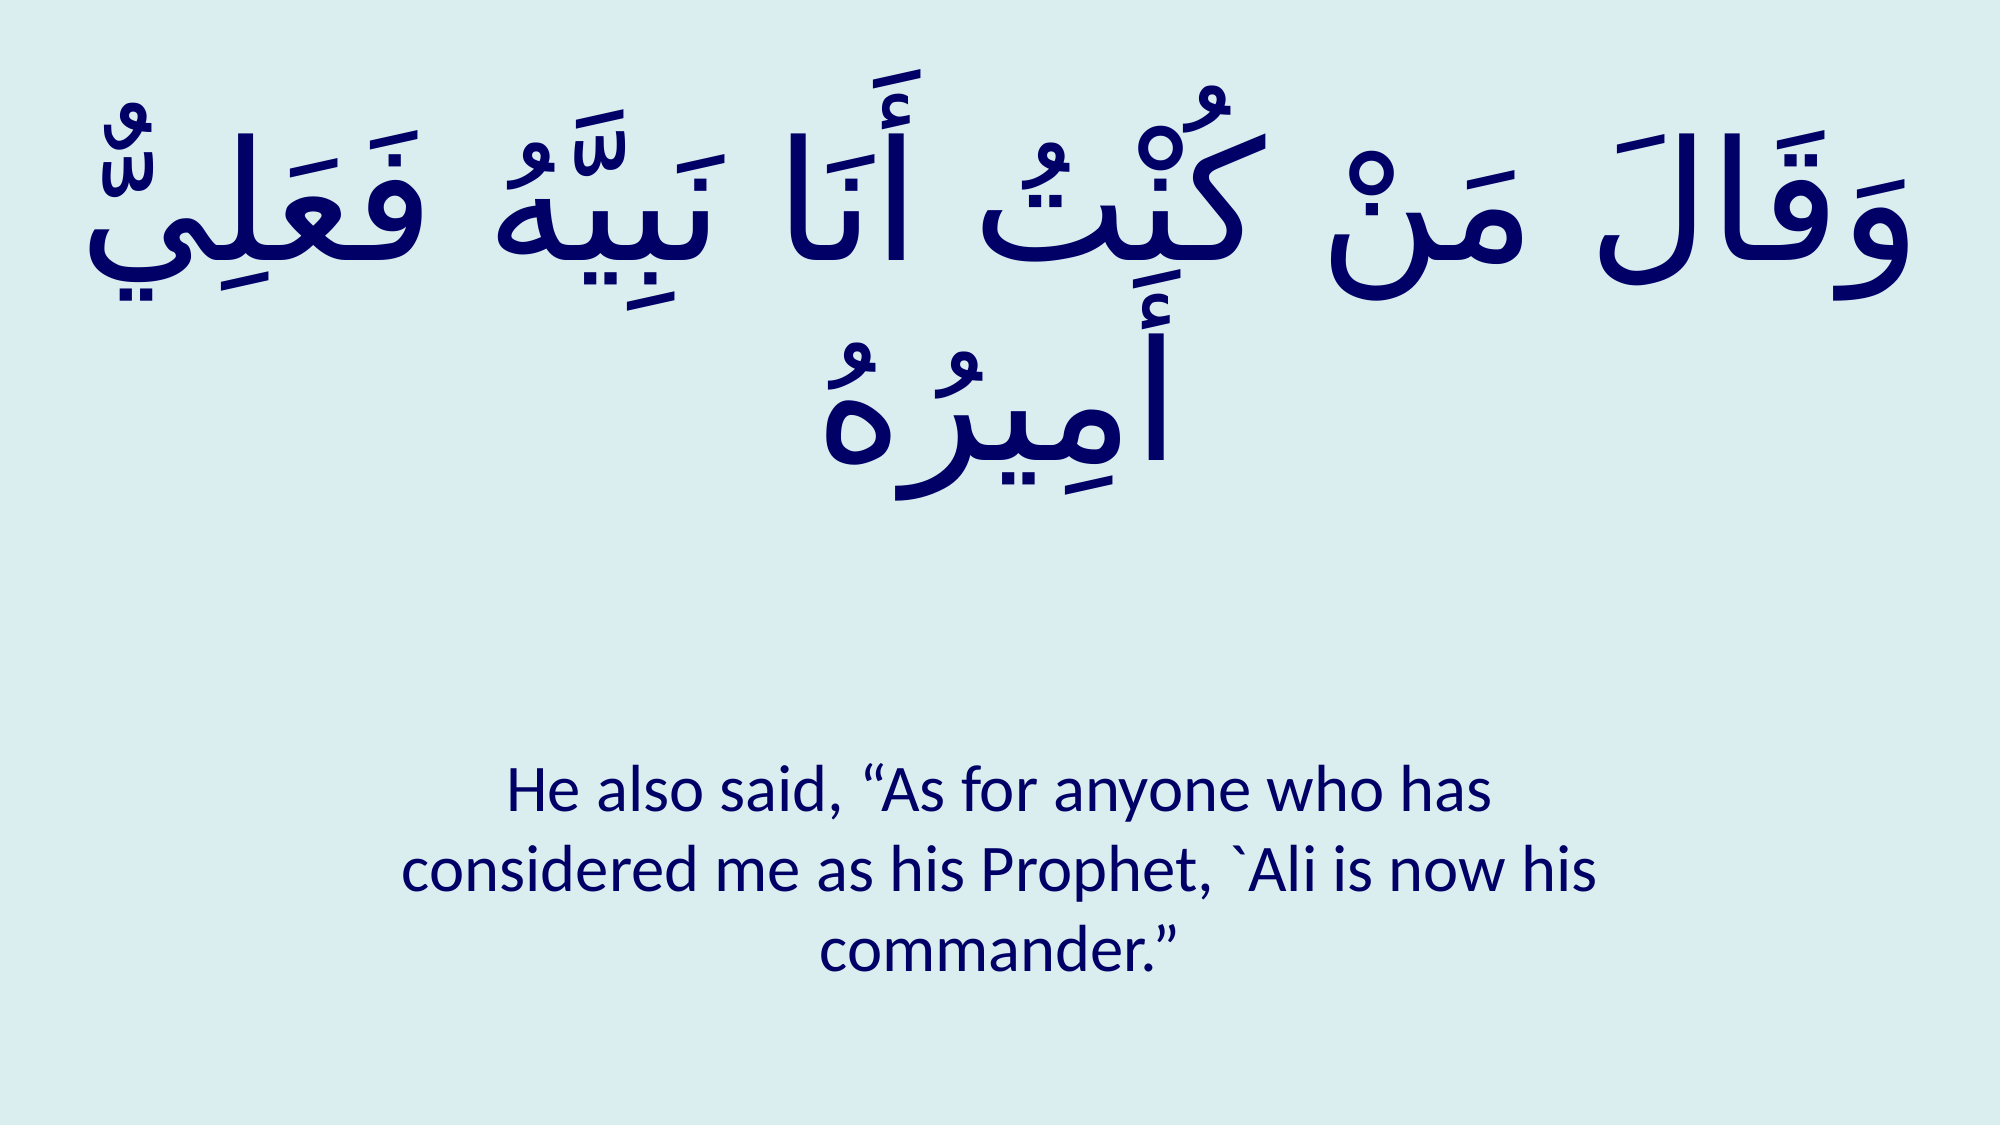

# وَقَالَ مَنْ كُنْتُ أَنَا نَبِيَّهُ فَعَلِيٌّ أَمِيرُهُ
He also said, “As for anyone who has considered me as his Prophet, `Ali is now his commander.”